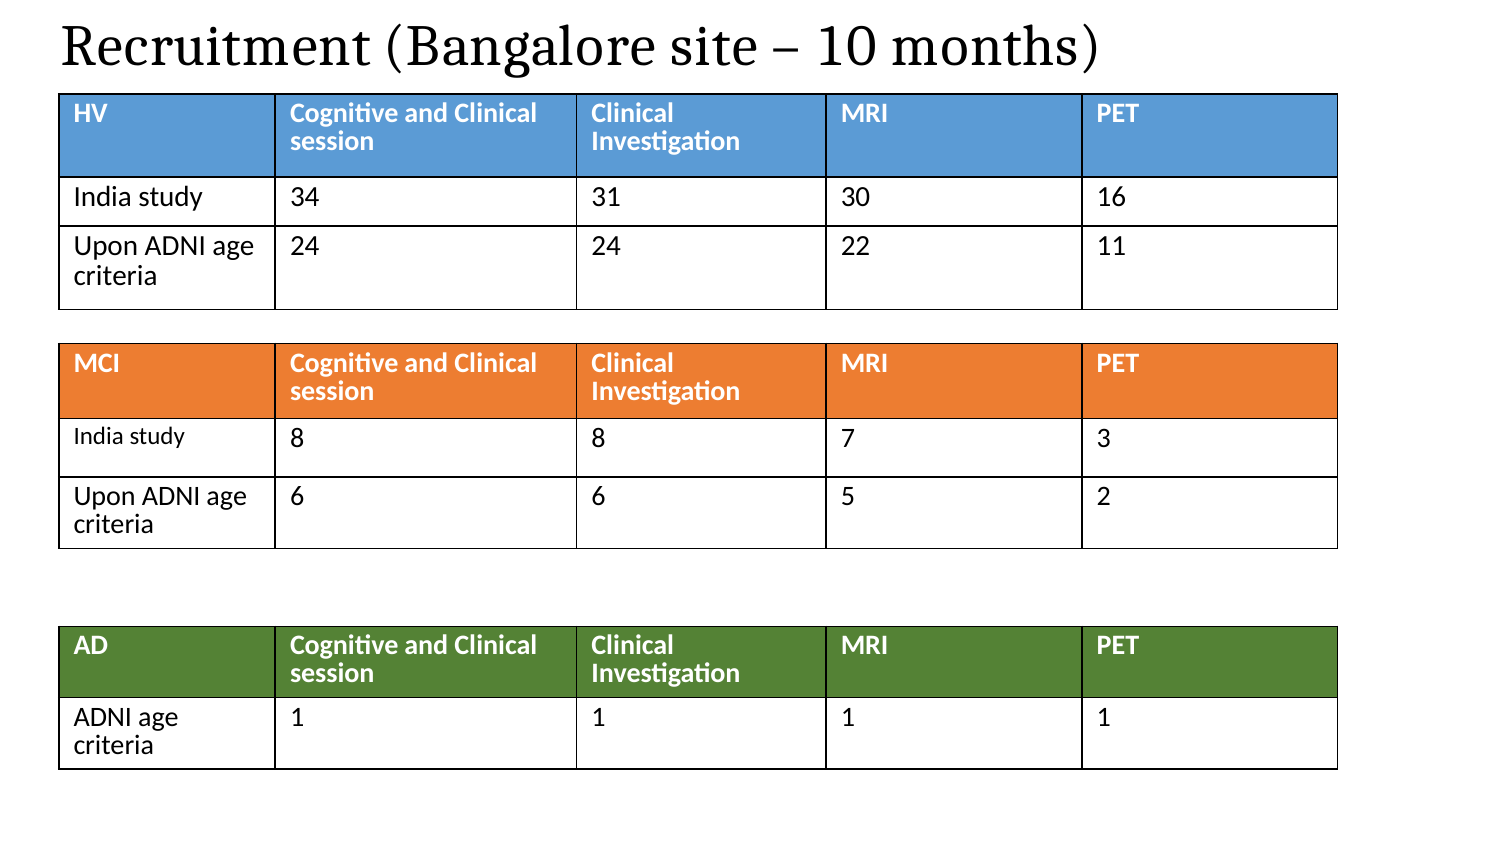

# Recruitment (Bangalore site – 10 months)
| HV | Cognitive and Clinical session | Clinical Investigation | MRI | PET |
| --- | --- | --- | --- | --- |
| India study | 34 | 31 | 30 | 16 |
| Upon ADNI age criteria | 24 | 24 | 22 | 11 |
| MCI | Cognitive and Clinical session | Clinical Investigation | MRI | PET |
| --- | --- | --- | --- | --- |
| India study | 8 | 8 | 7 | 3 |
| Upon ADNI age criteria | 6 | 6 | 5 | 2 |
| AD | Cognitive and Clinical session | Clinical Investigation | MRI | PET |
| --- | --- | --- | --- | --- |
| ADNI age criteria | 1 | 1 | 1 | 1 |